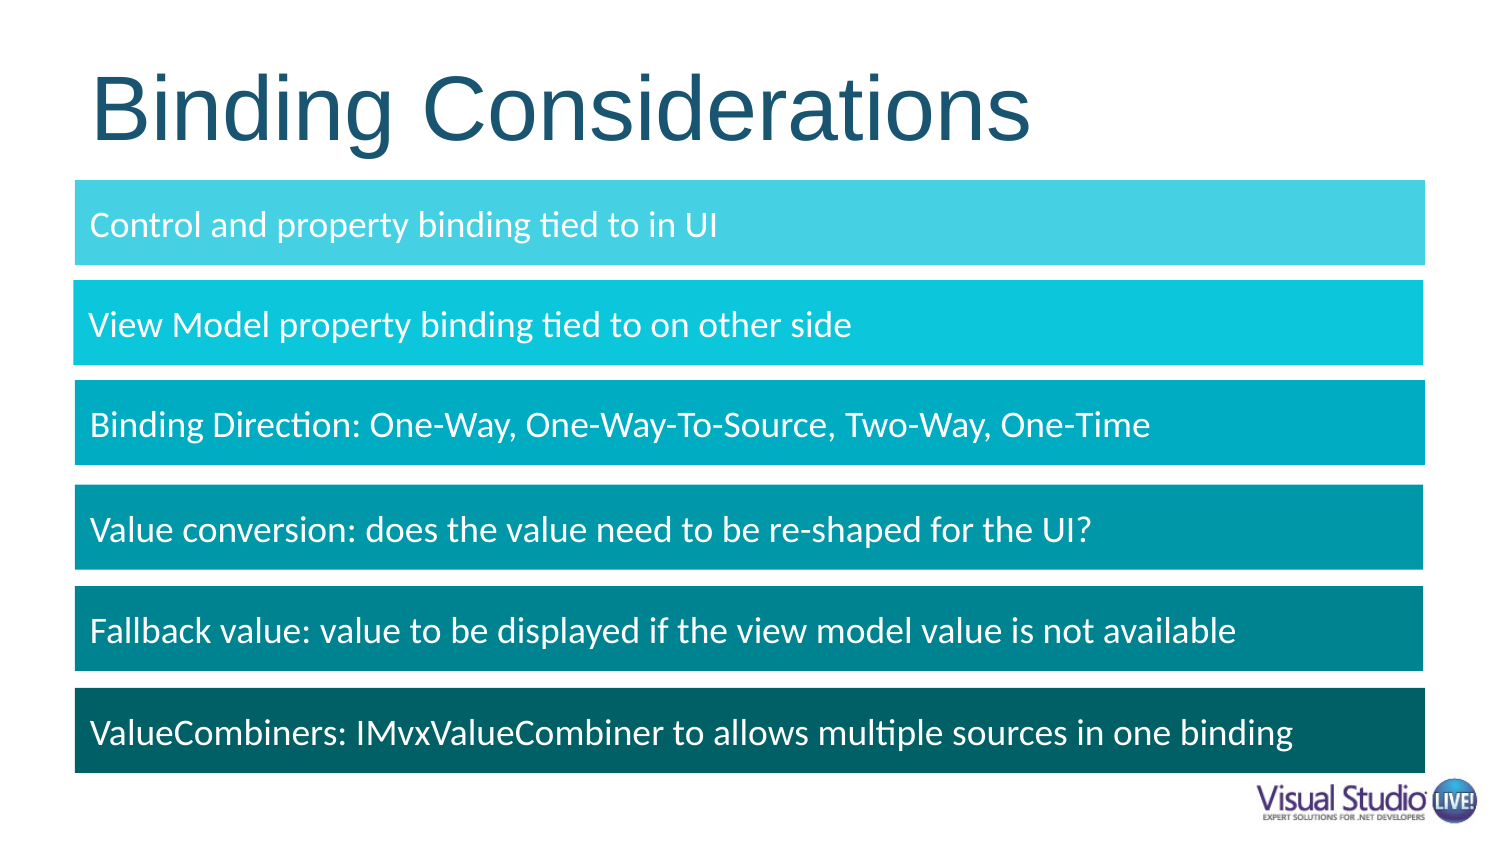

# Binding Considerations
Control and property binding tied to in UI
View Model property binding tied to on other side
Binding Direction: One-Way, One-Way-To-Source, Two-Way, One-Time
Value conversion: does the value need to be re-shaped for the UI?
Fallback value: value to be displayed if the view model value is not available
ValueCombiners: IMvxValueCombiner to allows multiple sources in one binding